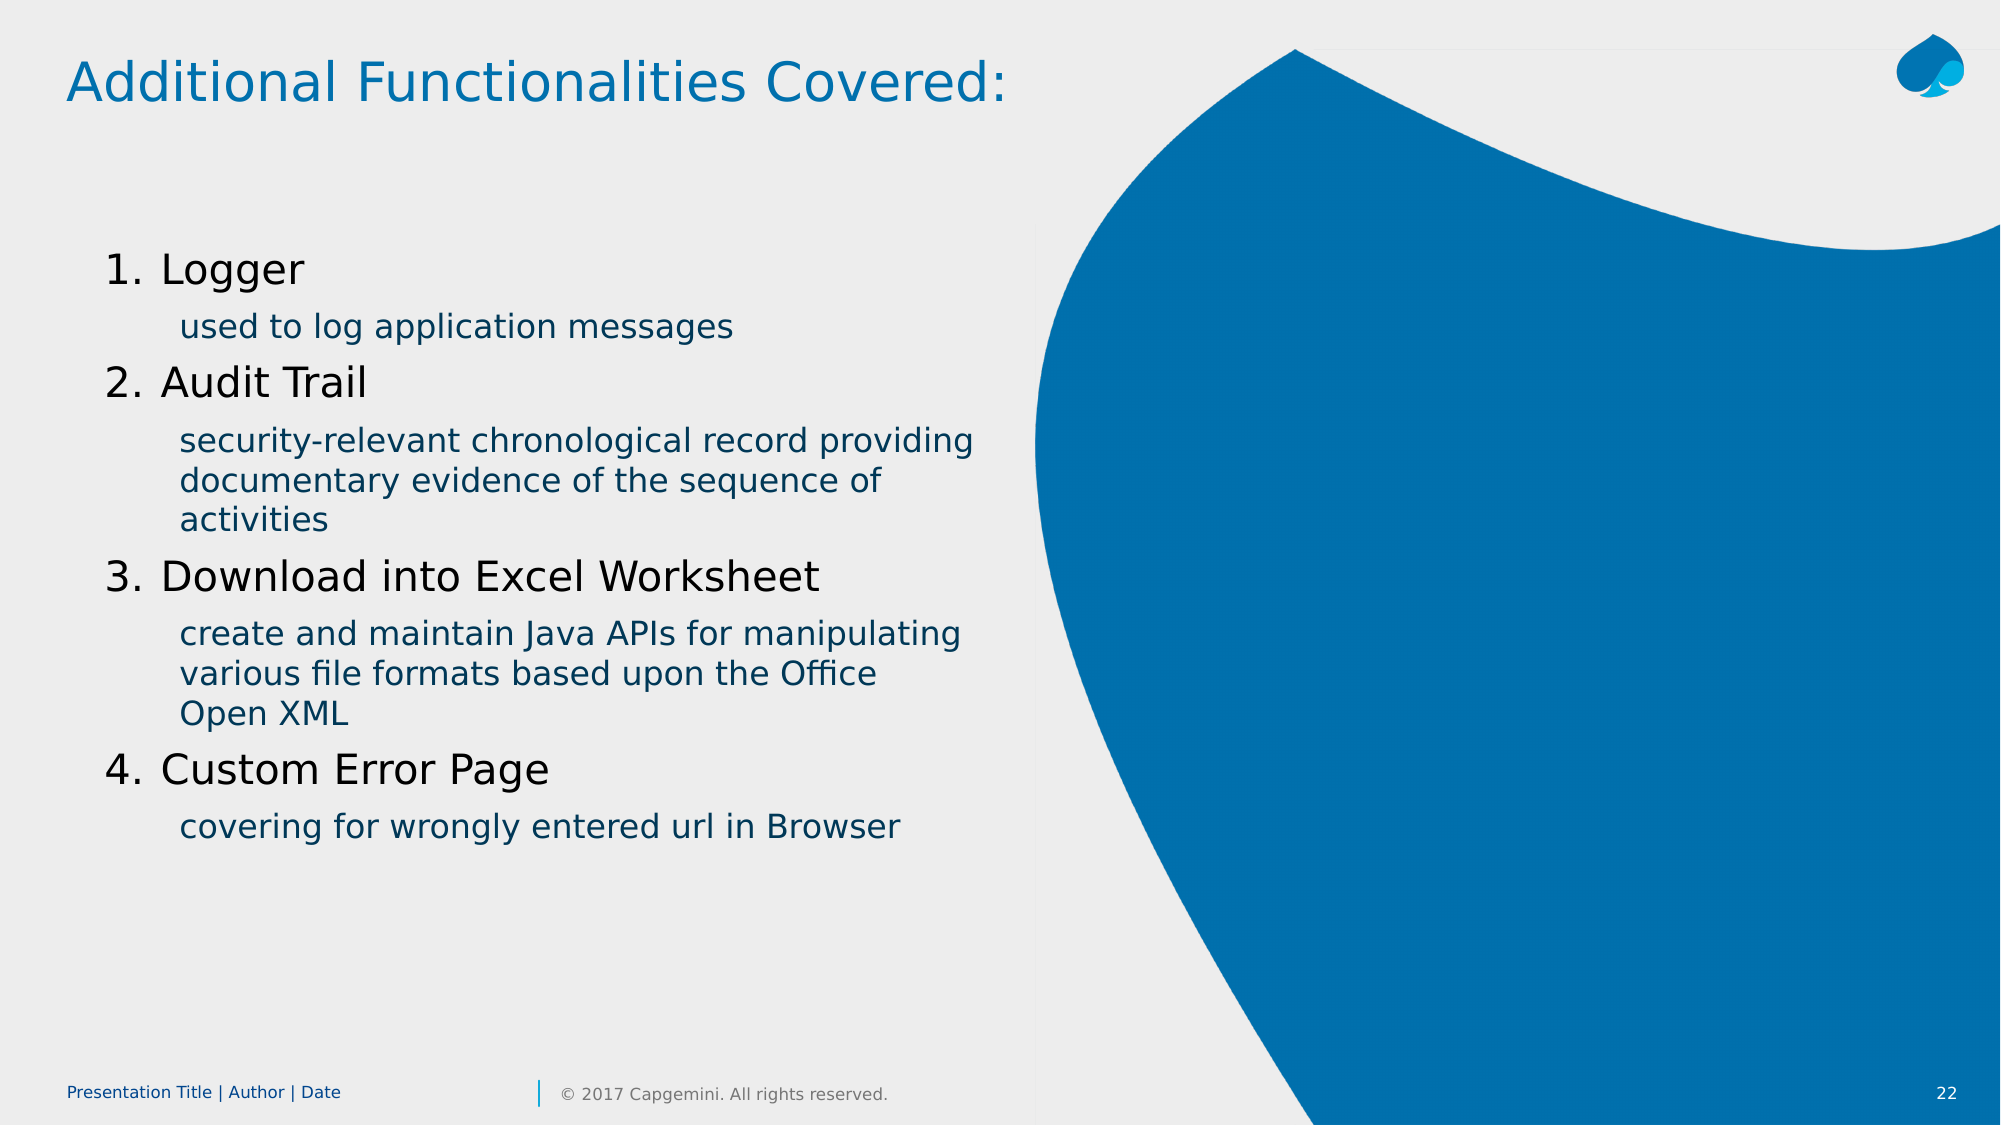

# Additional Functionalities Covered:
Logger
used to log application messages
Audit Trail
security-relevant chronological record providing documentary evidence of the sequence of activities
Download into Excel Worksheet
create and maintain Java APIs for manipulating various file formats based upon the Office Open XML
Custom Error Page
covering for wrongly entered url in Browser